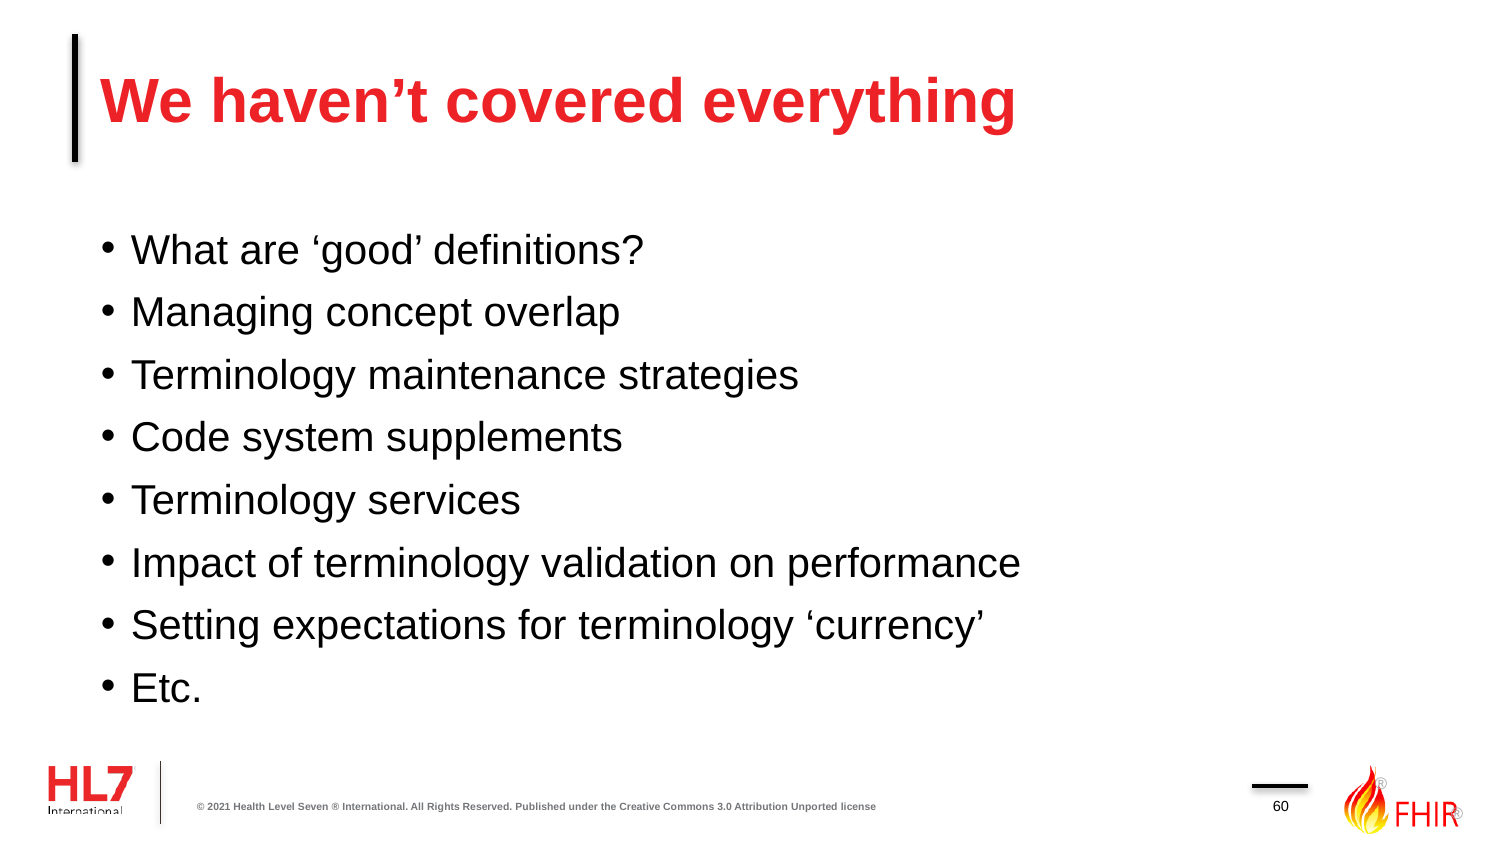

# We haven’t covered everything
What are ‘good’ definitions?
Managing concept overlap
Terminology maintenance strategies
Code system supplements
Terminology services
Impact of terminology validation on performance
Setting expectations for terminology ‘currency’
Etc.
60
© 2021 Health Level Seven ® International. All Rights Reserved. Published under the Creative Commons 3.0 Attribution Unported license